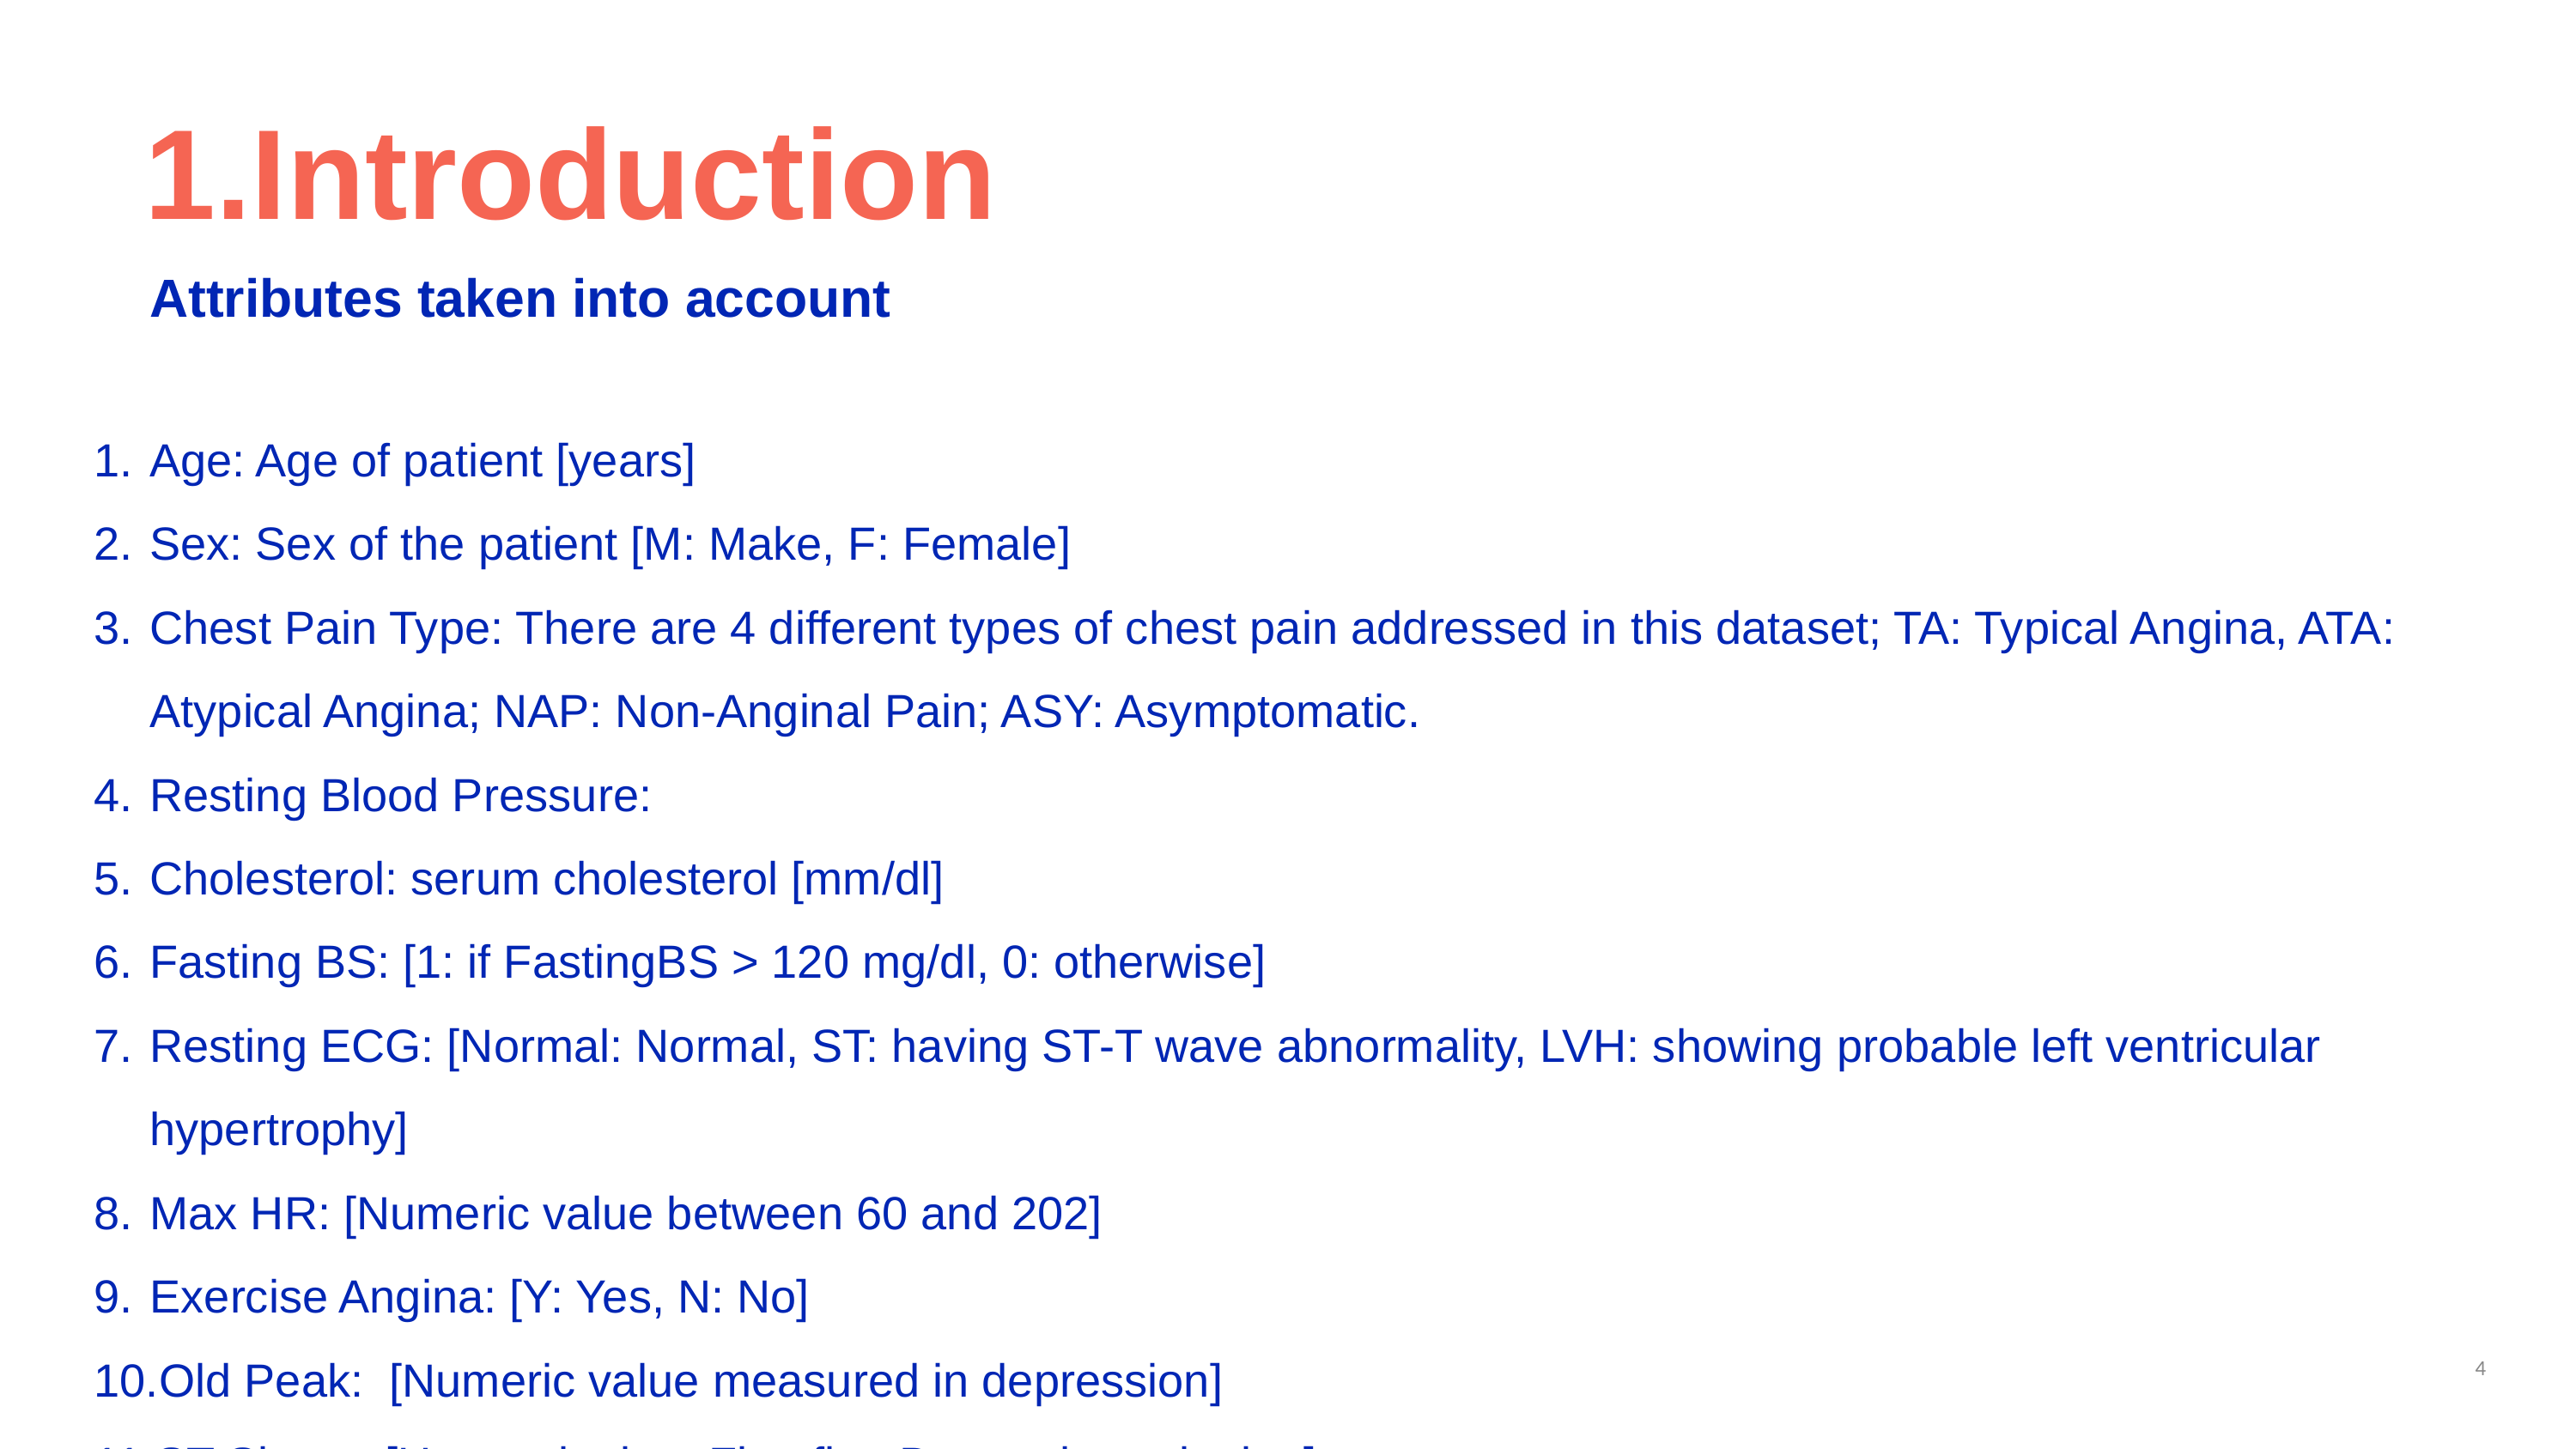

Introduction

Attributes taken into account

Age: Age of patient [years]
Sex: Sex of the patient [M: Make, F: Female]
Chest Pain Type: There are 4 different types of chest pain addressed in this dataset; TA: Typical Angina, ATA: Atypical Angina; NAP: Non-Anginal Pain; ASY: Asymptomatic.
Resting Blood Pressure:
Cholesterol: serum cholesterol [mm/dl]
Fasting BS: [1: if FastingBS > 120 mg/dl, 0: otherwise]
Resting ECG: [Normal: Normal, ST: having ST-T wave abnormality, LVH: showing probable left ventricular hypertrophy]
Max HR: [Numeric value between 60 and 202]
Exercise Angina: [Y: Yes, N: No]
Old Peak:  [Numeric value measured in depression]
ST Slope:  [Up: upsloping, Flat: flat, Down: downsloping]

4